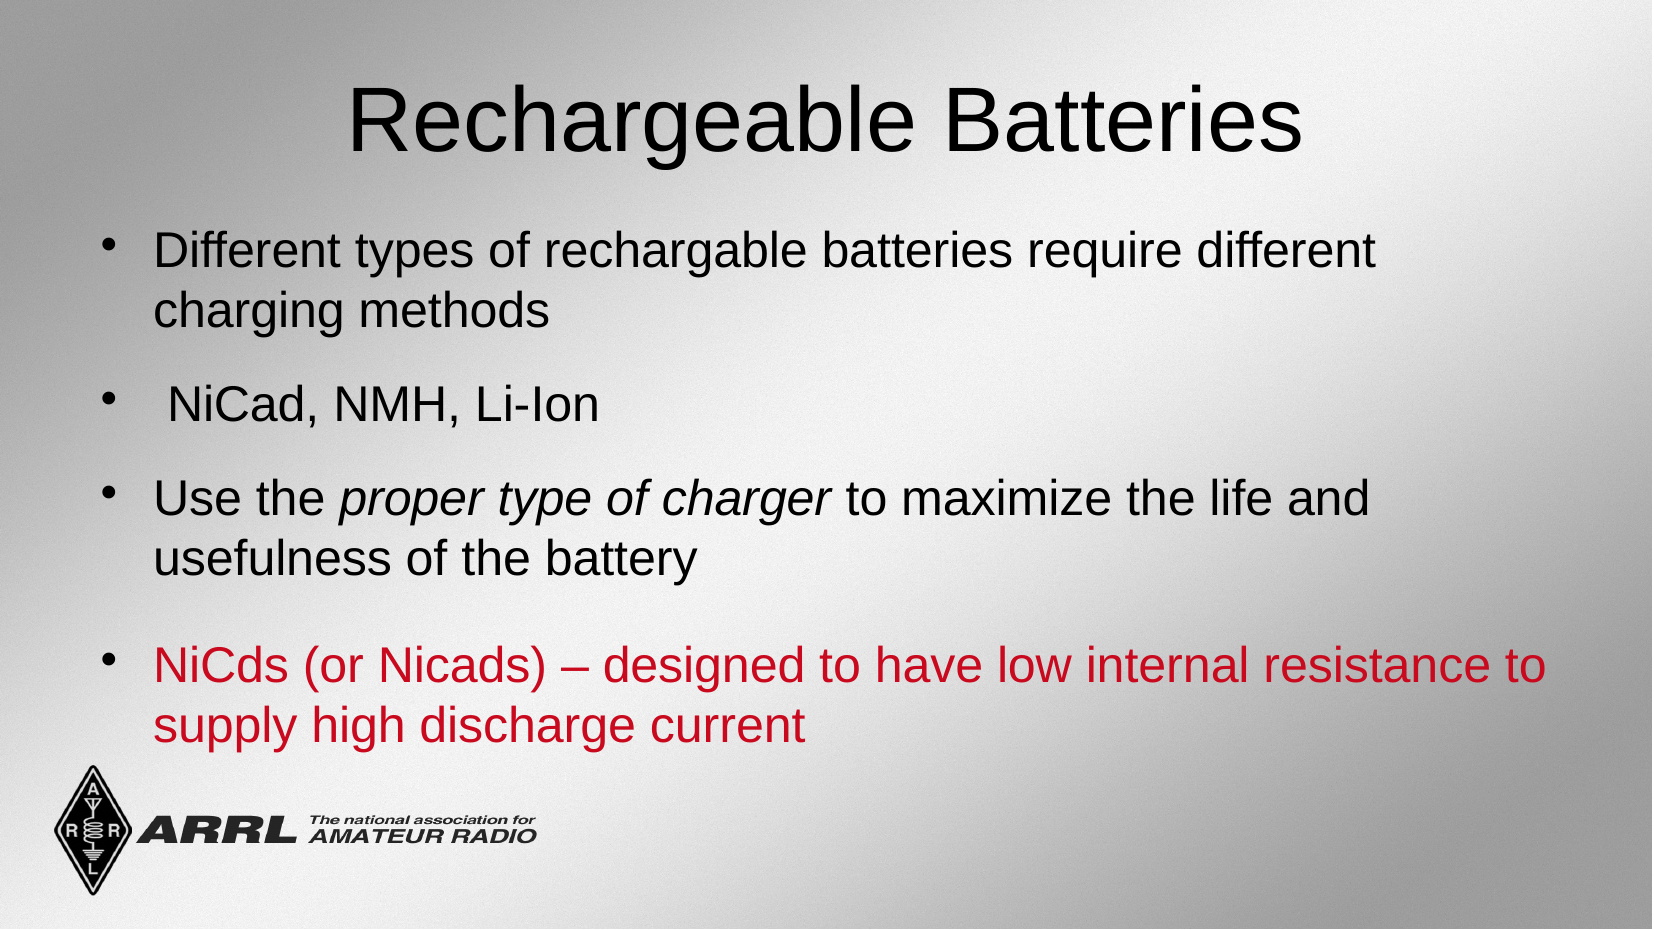

Rechargeable Batteries

Different types of rechargable batteries require different charging methods
 NiCad, NMH, Li-Ion
Use the proper type of charger to maximize the life and usefulness of the battery
NiCds (or Nicads) – designed to have low internal resistance to supply high discharge current